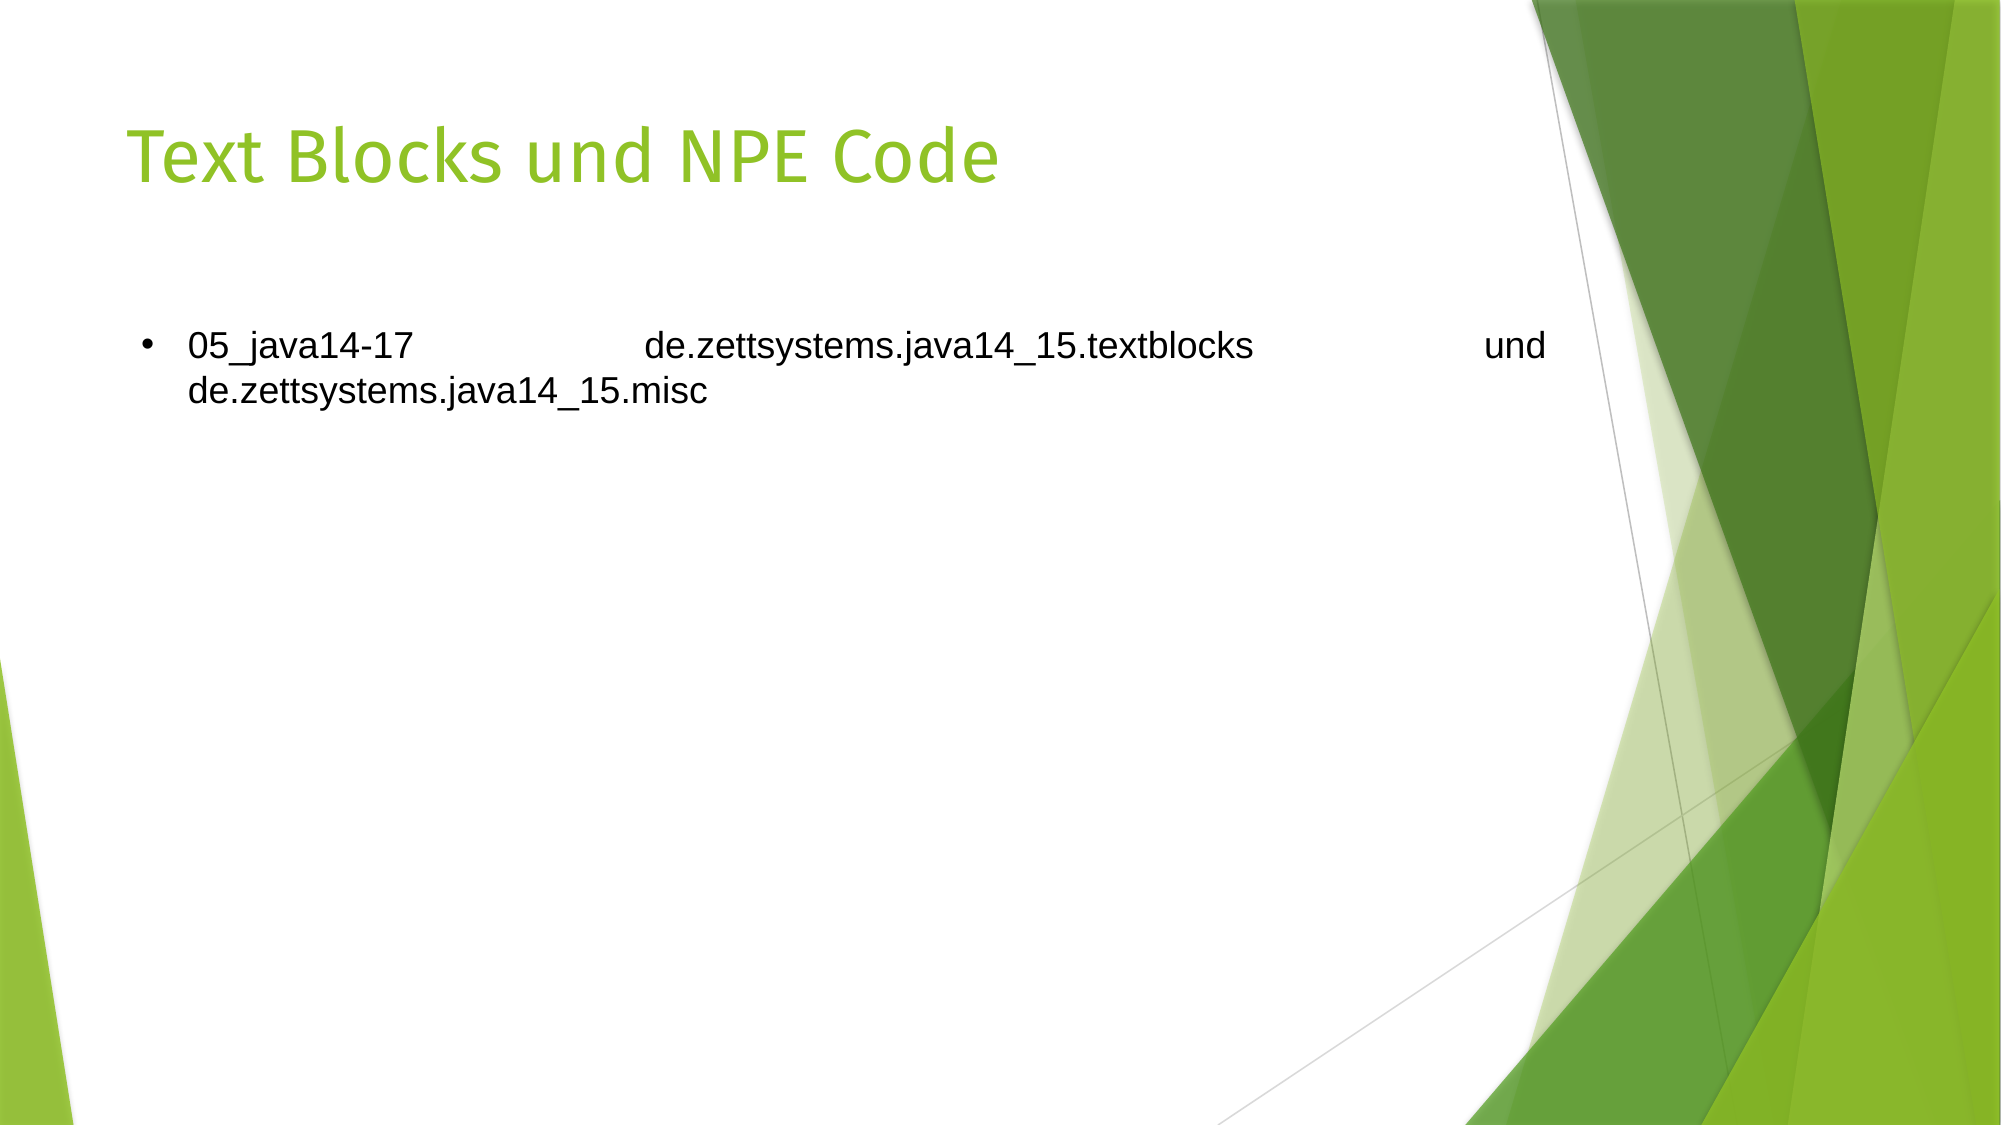

# Text Blocks und NPE Code
05_java14-17 de.zettsystems.java14_15.textblocks und de.zettsystems.java14_15.misc